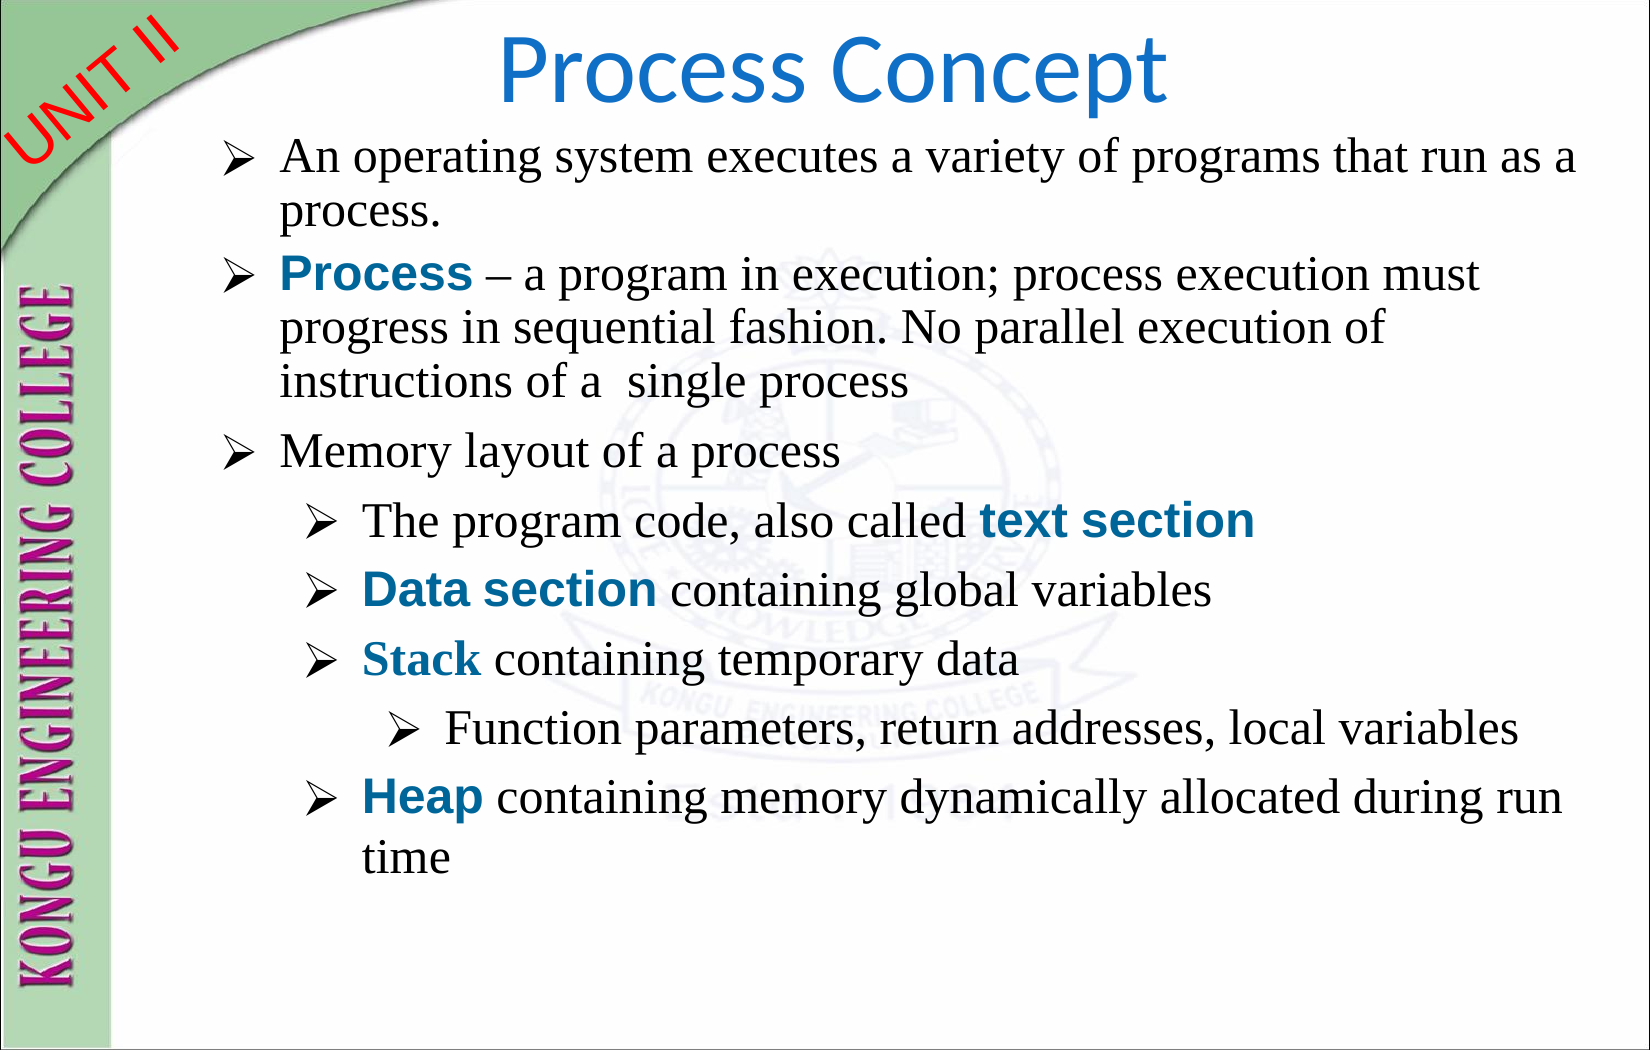

# Process Concept
An operating system executes a variety of programs that run as a process.
Process – a program in execution; process execution must progress in sequential fashion. No parallel execution of instructions of a  single process
Memory layout of a process
The program code, also called text section
Data section containing global variables
Stack containing temporary data
Function parameters, return addresses, local variables
Heap containing memory dynamically allocated during run time